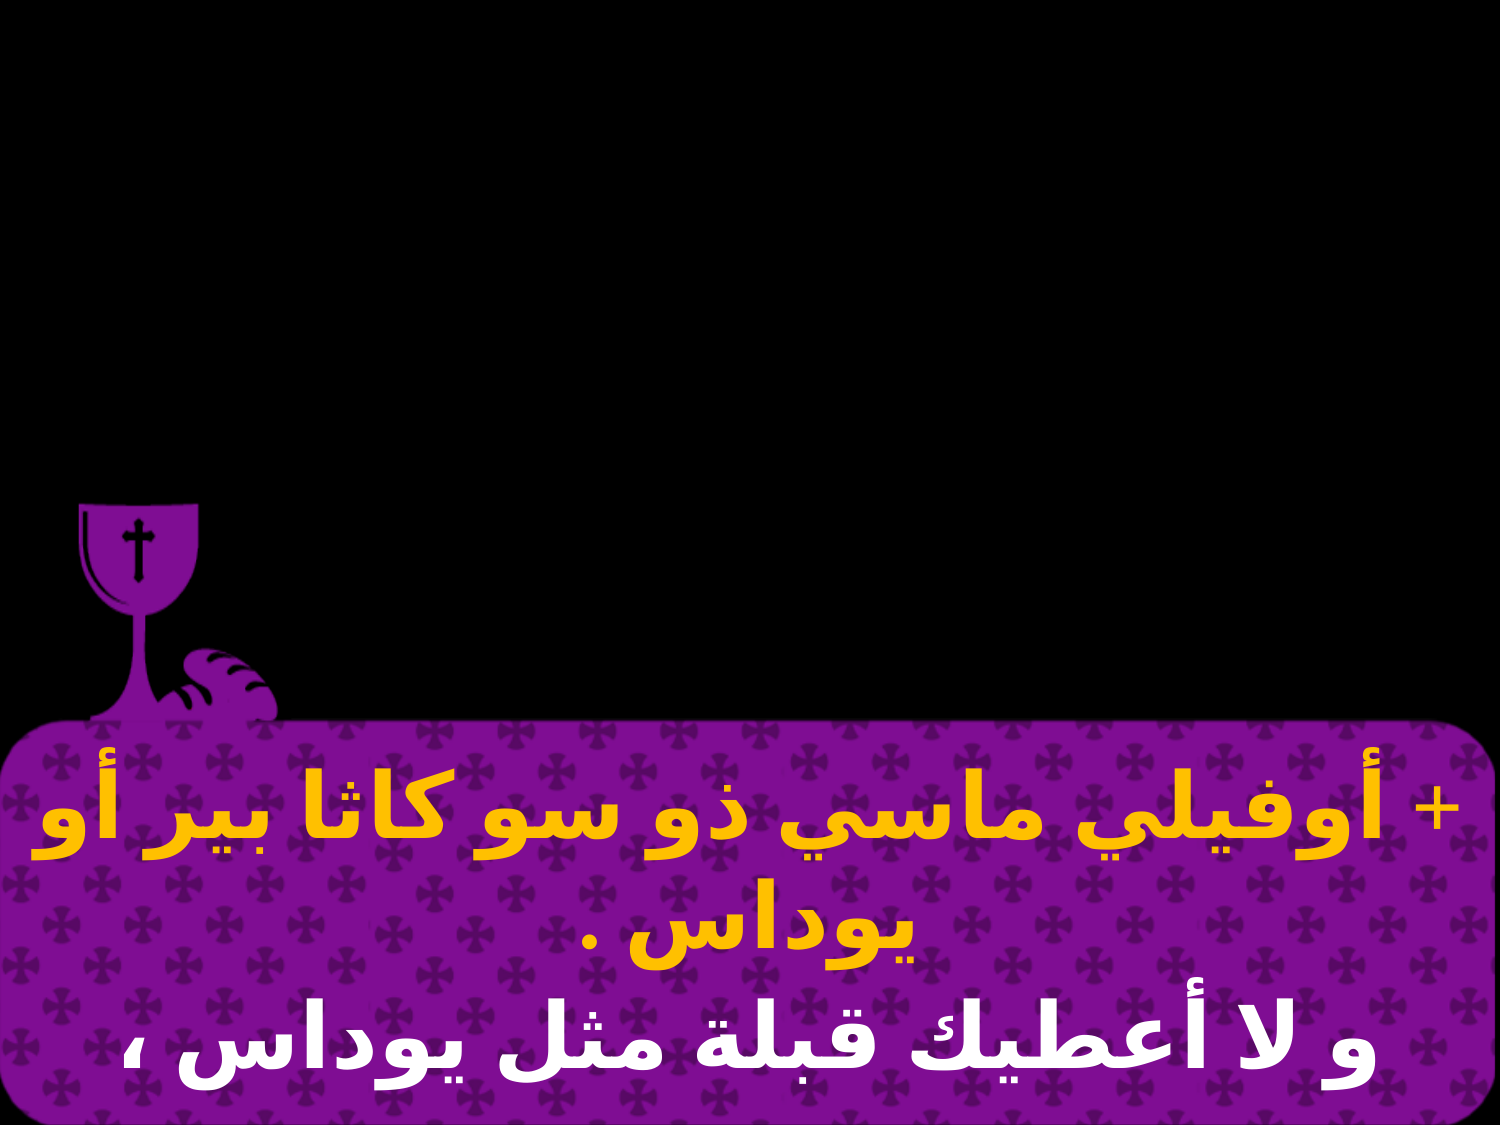

# + أوفيلي ماسي ذو سو كاثا بير أو يوداس .
و لا أعطيك قبلة مثل يوداس ،